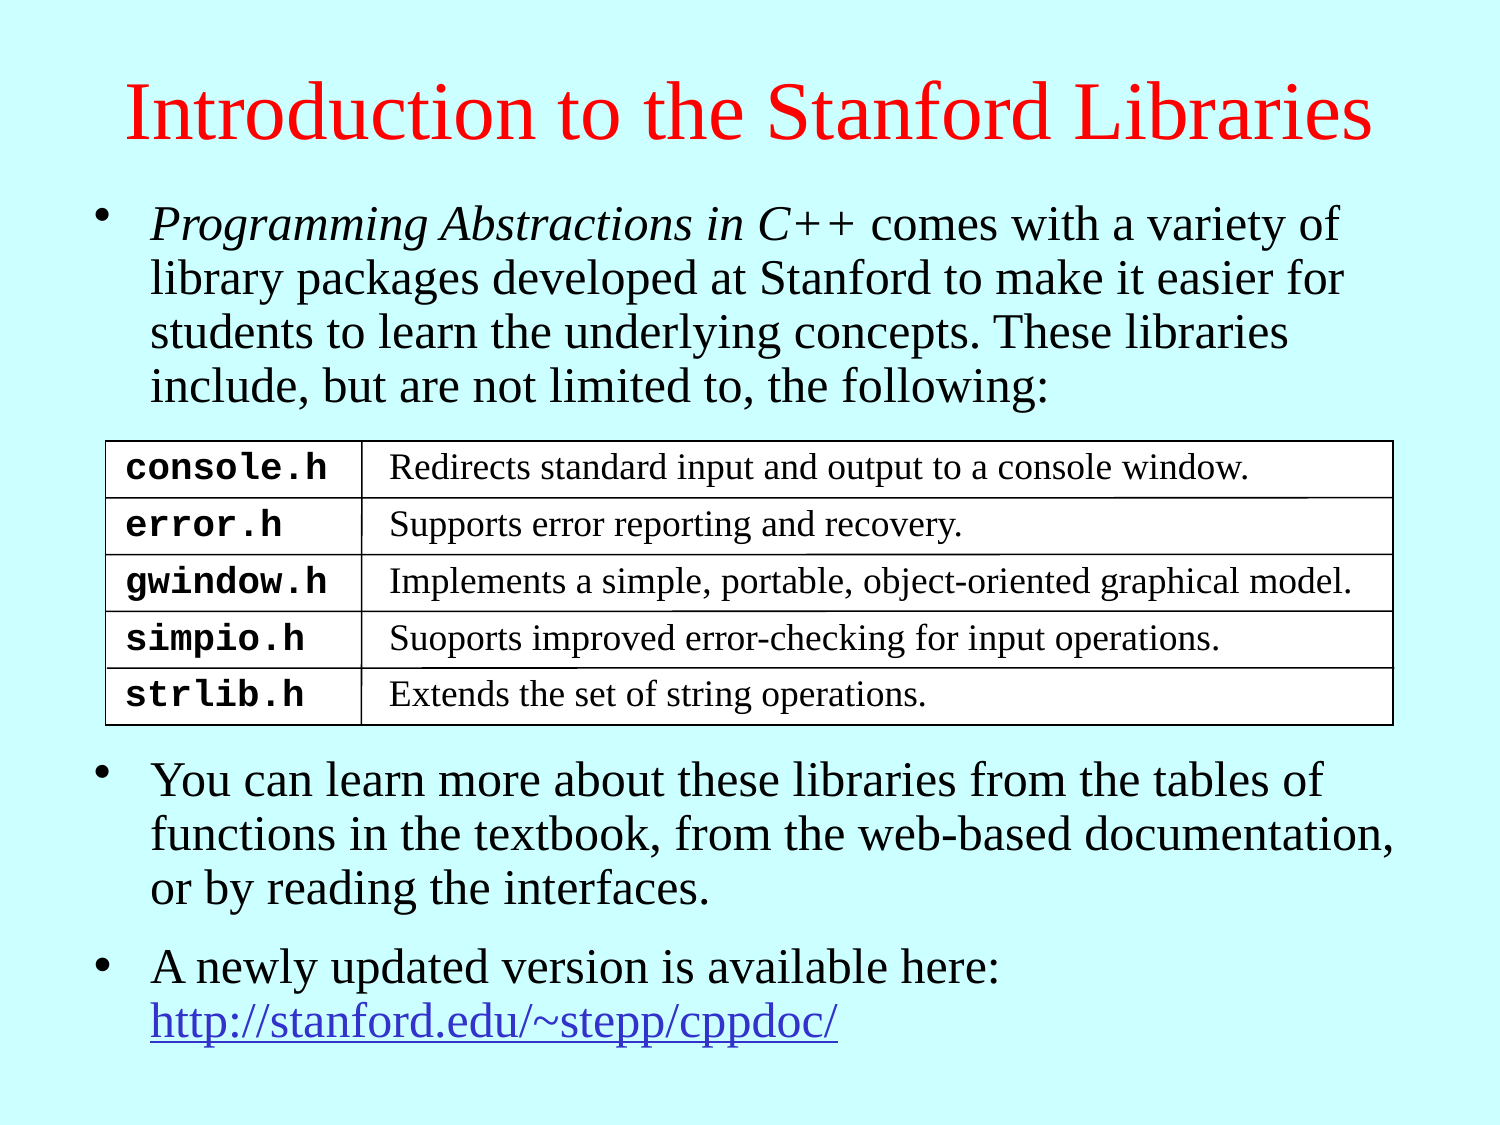

# Introduction to the Stanford Libraries
Programming Abstractions in C++ comes with a variety of library packages developed at Stanford to make it easier for students to learn the underlying concepts. These libraries include, but are not limited to, the following:

You can learn more about these libraries from the tables of functions in the textbook, from the web-based documentation, or by reading the interfaces.
A newly updated version is available here:
http://stanford.edu/~stepp/cppdoc/
console.h
Redirects standard input and output to a console window.

error.h
Supports error reporting and recovery.
gwindow.h
Implements a simple, portable, object-oriented graphical model.
simpio.h
Suoports improved error-checking for input operations.
strlib.h
Extends the set of string operations.